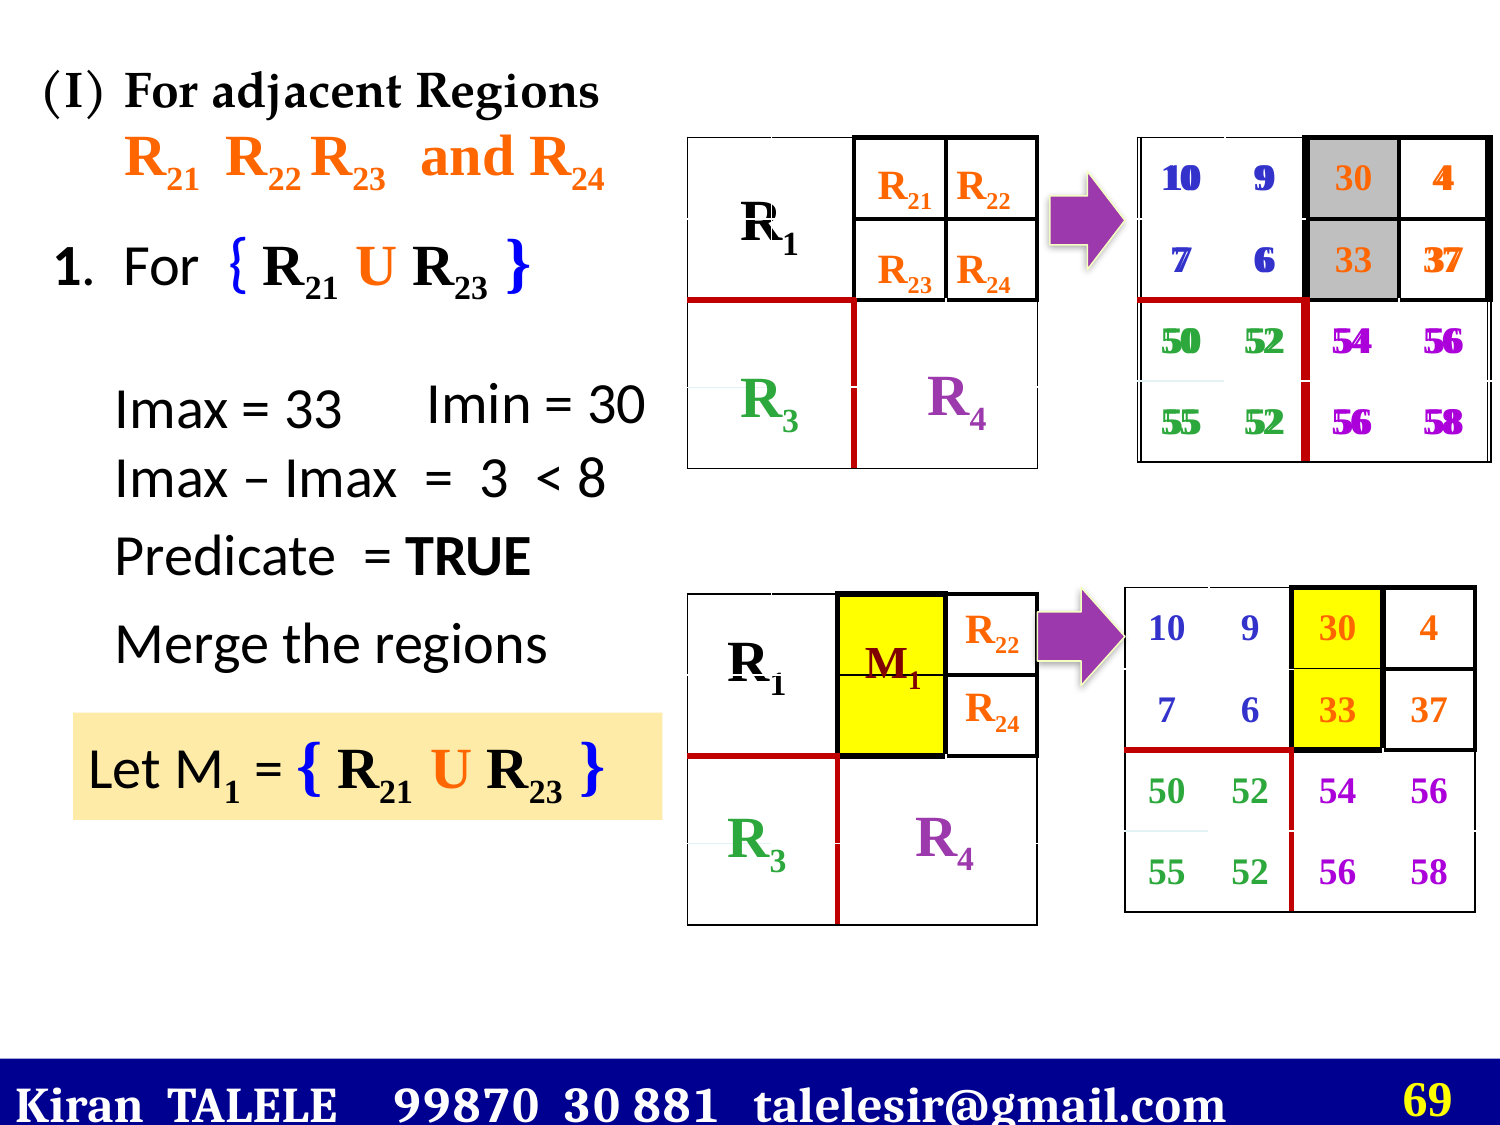

For adjacent Regions  R21   R22 R23    and R24
|  |  |  |  |
| --- | --- | --- | --- |
|  |  |  |  |
|  |  |  |  |
|  |  |  |  |
| 10 | 9 | 30 | 4 |
| --- | --- | --- | --- |
| 7 | 6 | 33 | 37 |
| 50 | 52 | 54 | 56 |
| 55 | 52 | 56 | 58 |
| 10 | 9 | 30 | 4 |
| --- | --- | --- | --- |
| 7 | 6 | 33 | 37 |
| 50 | 52 | 54 | 56 |
| 55 | 52 | 56 | 58 |
R21    R22

R1
1.  For  { R21  U R23  }
R23    R24
Imin = 30
R4
R3
Imax = 33

Imax – Imax  =  3  < 8
Predicate  = TRUE

| 10 | 9 | 30 | 4 |
| --- | --- | --- | --- |
| 7 | 6 | 33 | 37 |
| 50 | 52 | 54 | 56 |
| 55 | 52 | 56 | 58 |
|  |  |  |  |
| --- | --- | --- | --- |
|  |  |  |  |
|  |  |  |  |
|  |  |  |  |
R22
Merge the regions
R1
M1
R24
Let M1 = { R21  U R23  }
R4
R3
Kiran  TALELE     99870  30 881   talelesir@gmail.com
69